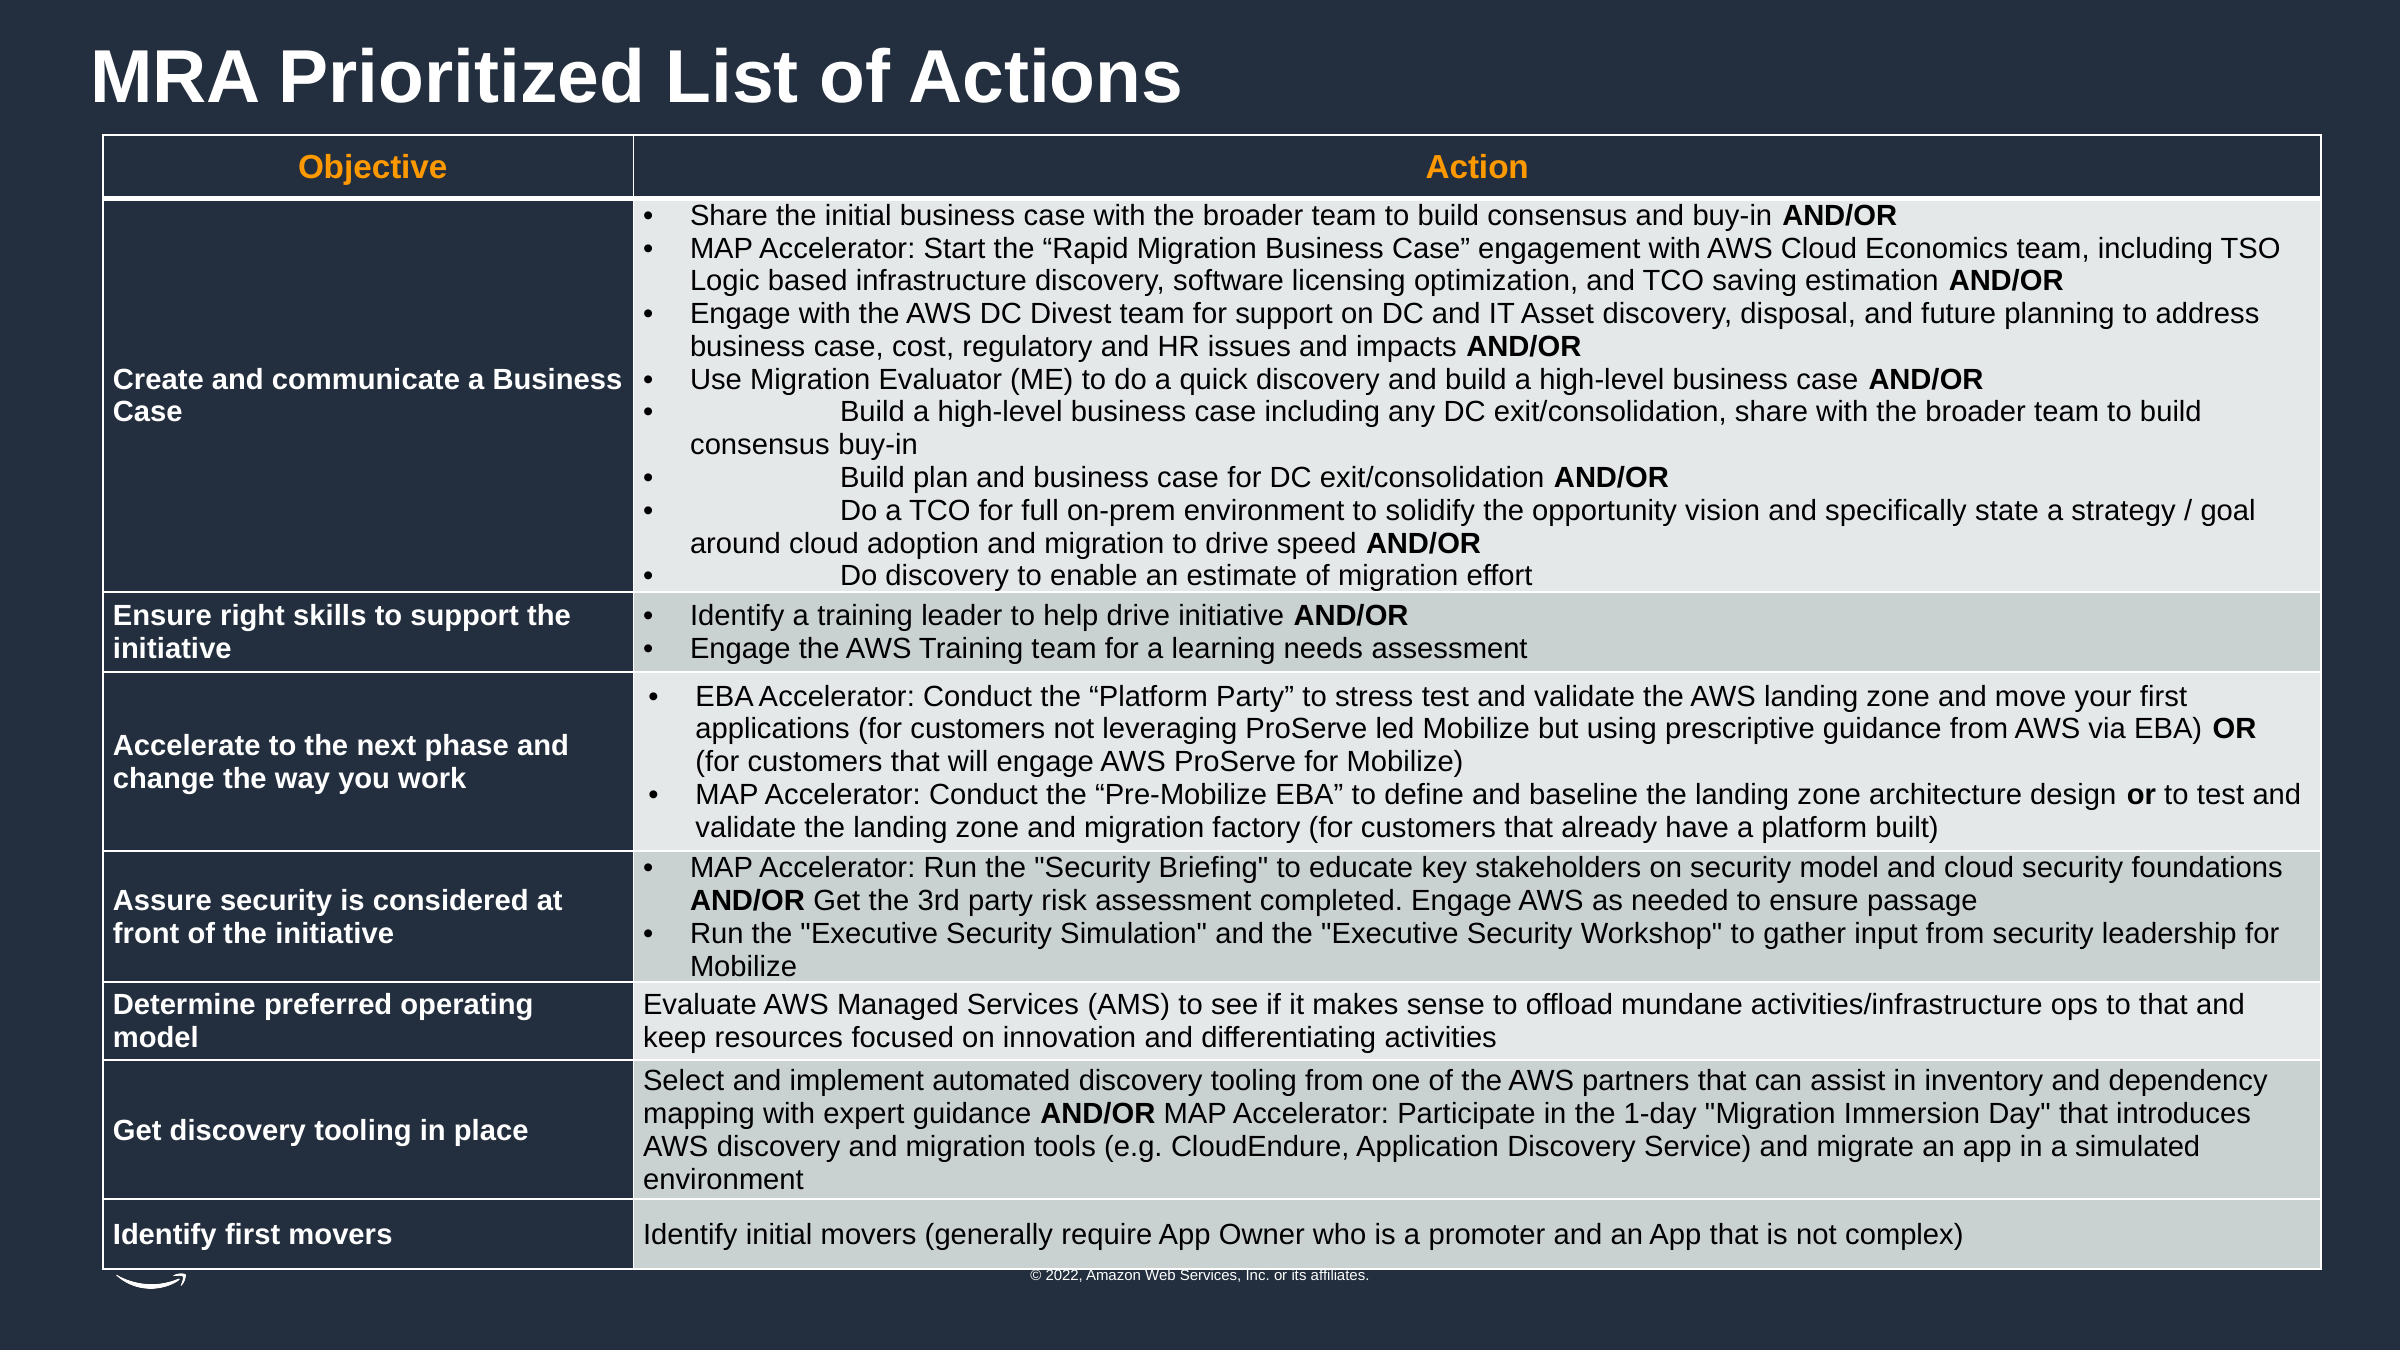

# MRA Prioritized List of Actions
| Objective | Action |
| --- | --- |
| Create and communicate a Business Case | Share the initial business case with the broader team to build consensus and buy-in AND/OR MAP Accelerator: Start the “Rapid Migration Business Case” engagement with AWS Cloud Economics team, including TSO Logic based infrastructure discovery, software licensing optimization, and TCO saving estimation AND/OR Engage with the AWS DC Divest team for support on DC and IT Asset discovery, disposal, and future planning to address business case, cost, regulatory and HR issues and impacts AND/OR Use Migration Evaluator (ME) to do a quick discovery and build a high-level business case AND/OR Build a high-level business case including any DC exit/consolidation, share with the broader team to build consensus buy-in Build plan and business case for DC exit/consolidation AND/OR Do a TCO for full on-prem environment to solidify the opportunity vision and specifically state a strategy / goal around cloud adoption and migration to drive speed AND/OR Do discovery to enable an estimate of migration effort |
| Ensure right skills to support the initiative | Identify a training leader to help drive initiative AND/OR Engage the AWS Training team for a learning needs assessment |
| Accelerate to the next phase and change the way you work | EBA Accelerator: Conduct the “Platform Party” to stress test and validate the AWS landing zone and move your first applications (for customers not leveraging ProServe led Mobilize but using prescriptive guidance from AWS via EBA) OR (for customers that will engage AWS ProServe for Mobilize) MAP Accelerator: Conduct the “Pre-Mobilize EBA” to define and baseline the landing zone architecture design or to test and validate the landing zone and migration factory (for customers that already have a platform built) |
| Assure security is considered at front of the initiative | MAP Accelerator: Run the "Security Briefing" to educate key stakeholders on security model and cloud security foundations AND/OR Get the 3rd party risk assessment completed. Engage AWS as needed to ensure passage Run the "Executive Security Simulation" and the "Executive Security Workshop" to gather input from security leadership for Mobilize |
| Determine preferred operating model | Evaluate AWS Managed Services (AMS) to see if it makes sense to offload mundane activities/infrastructure ops to that and keep resources focused on innovation and differentiating activities |
| Get discovery tooling in place | Select and implement automated discovery tooling from one of the AWS partners that can assist in inventory and dependency mapping with expert guidance AND/OR MAP Accelerator: Participate in the 1-day "Migration Immersion Day" that introduces AWS discovery and migration tools (e.g. CloudEndure, Application Discovery Service) and migrate an app in a simulated environment |
| Identify first movers | Identify initial movers (generally require App Owner who is a promoter and an App that is not complex) |